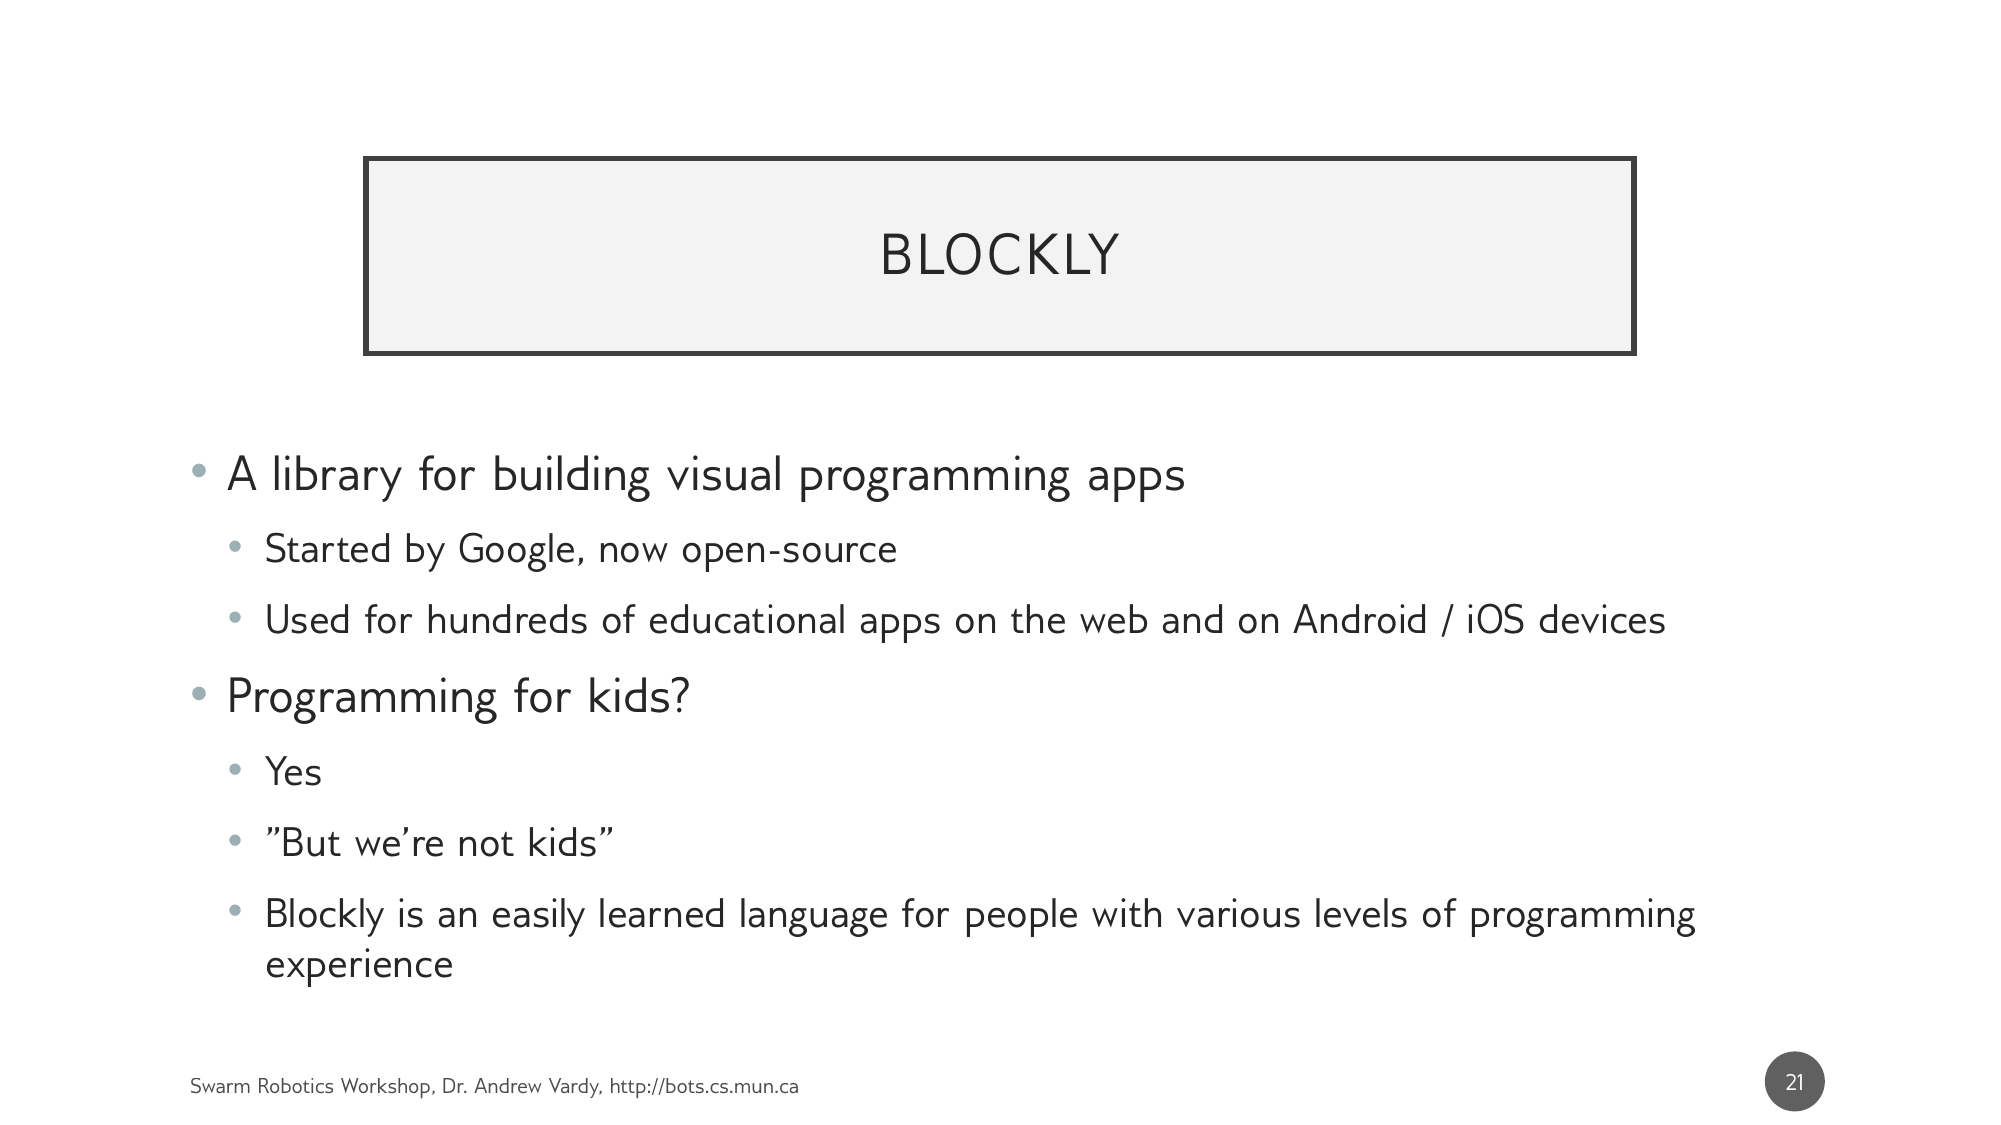

# Blockly
A library for building visual programming apps
Started by Google, now open-source
Used for hundreds of educational apps on the web and on Android / iOS devices
Programming for kids?
Yes
”But we’re not kids”
Blockly is an easily learned language for people with various levels of programming experience
21
Swarm Robotics Workshop, Dr. Andrew Vardy, http://bots.cs.mun.ca